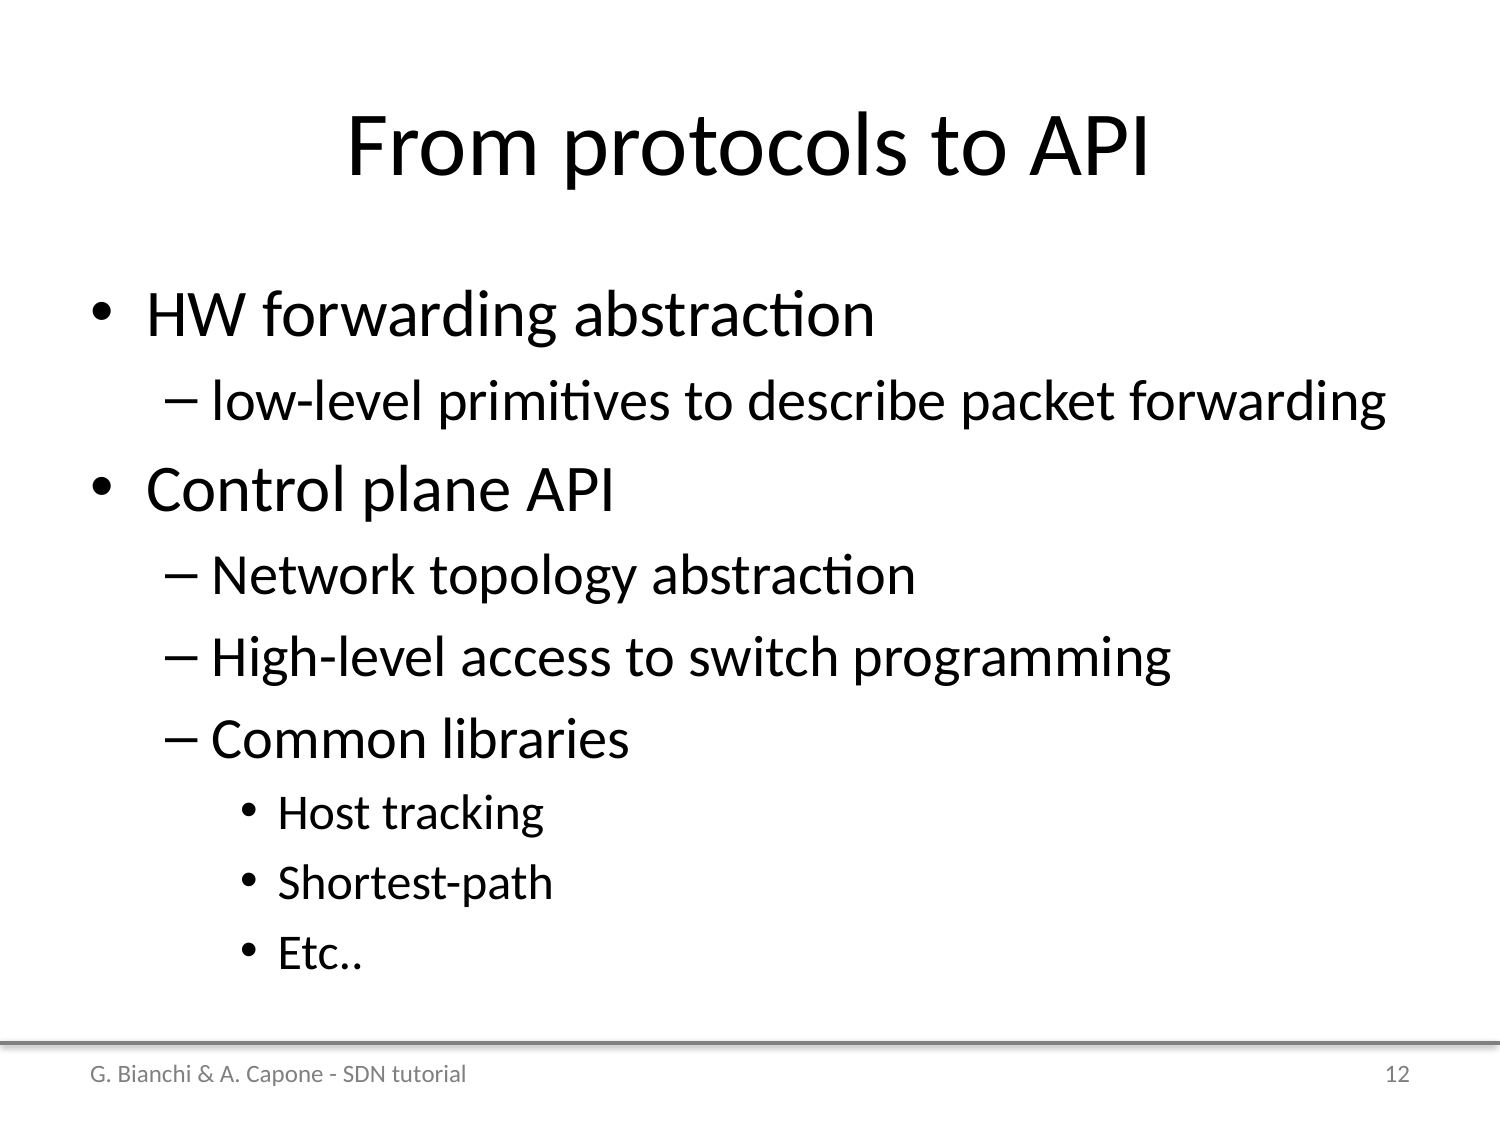

# From protocols to API
HW forwarding abstraction
low-level primitives to describe packet forwarding
Control plane API
Network topology abstraction
High-level access to switch programming
Common libraries
Host tracking
Shortest-path
Etc..

G. Bianchi & A. Capone - SDN tutorial
12